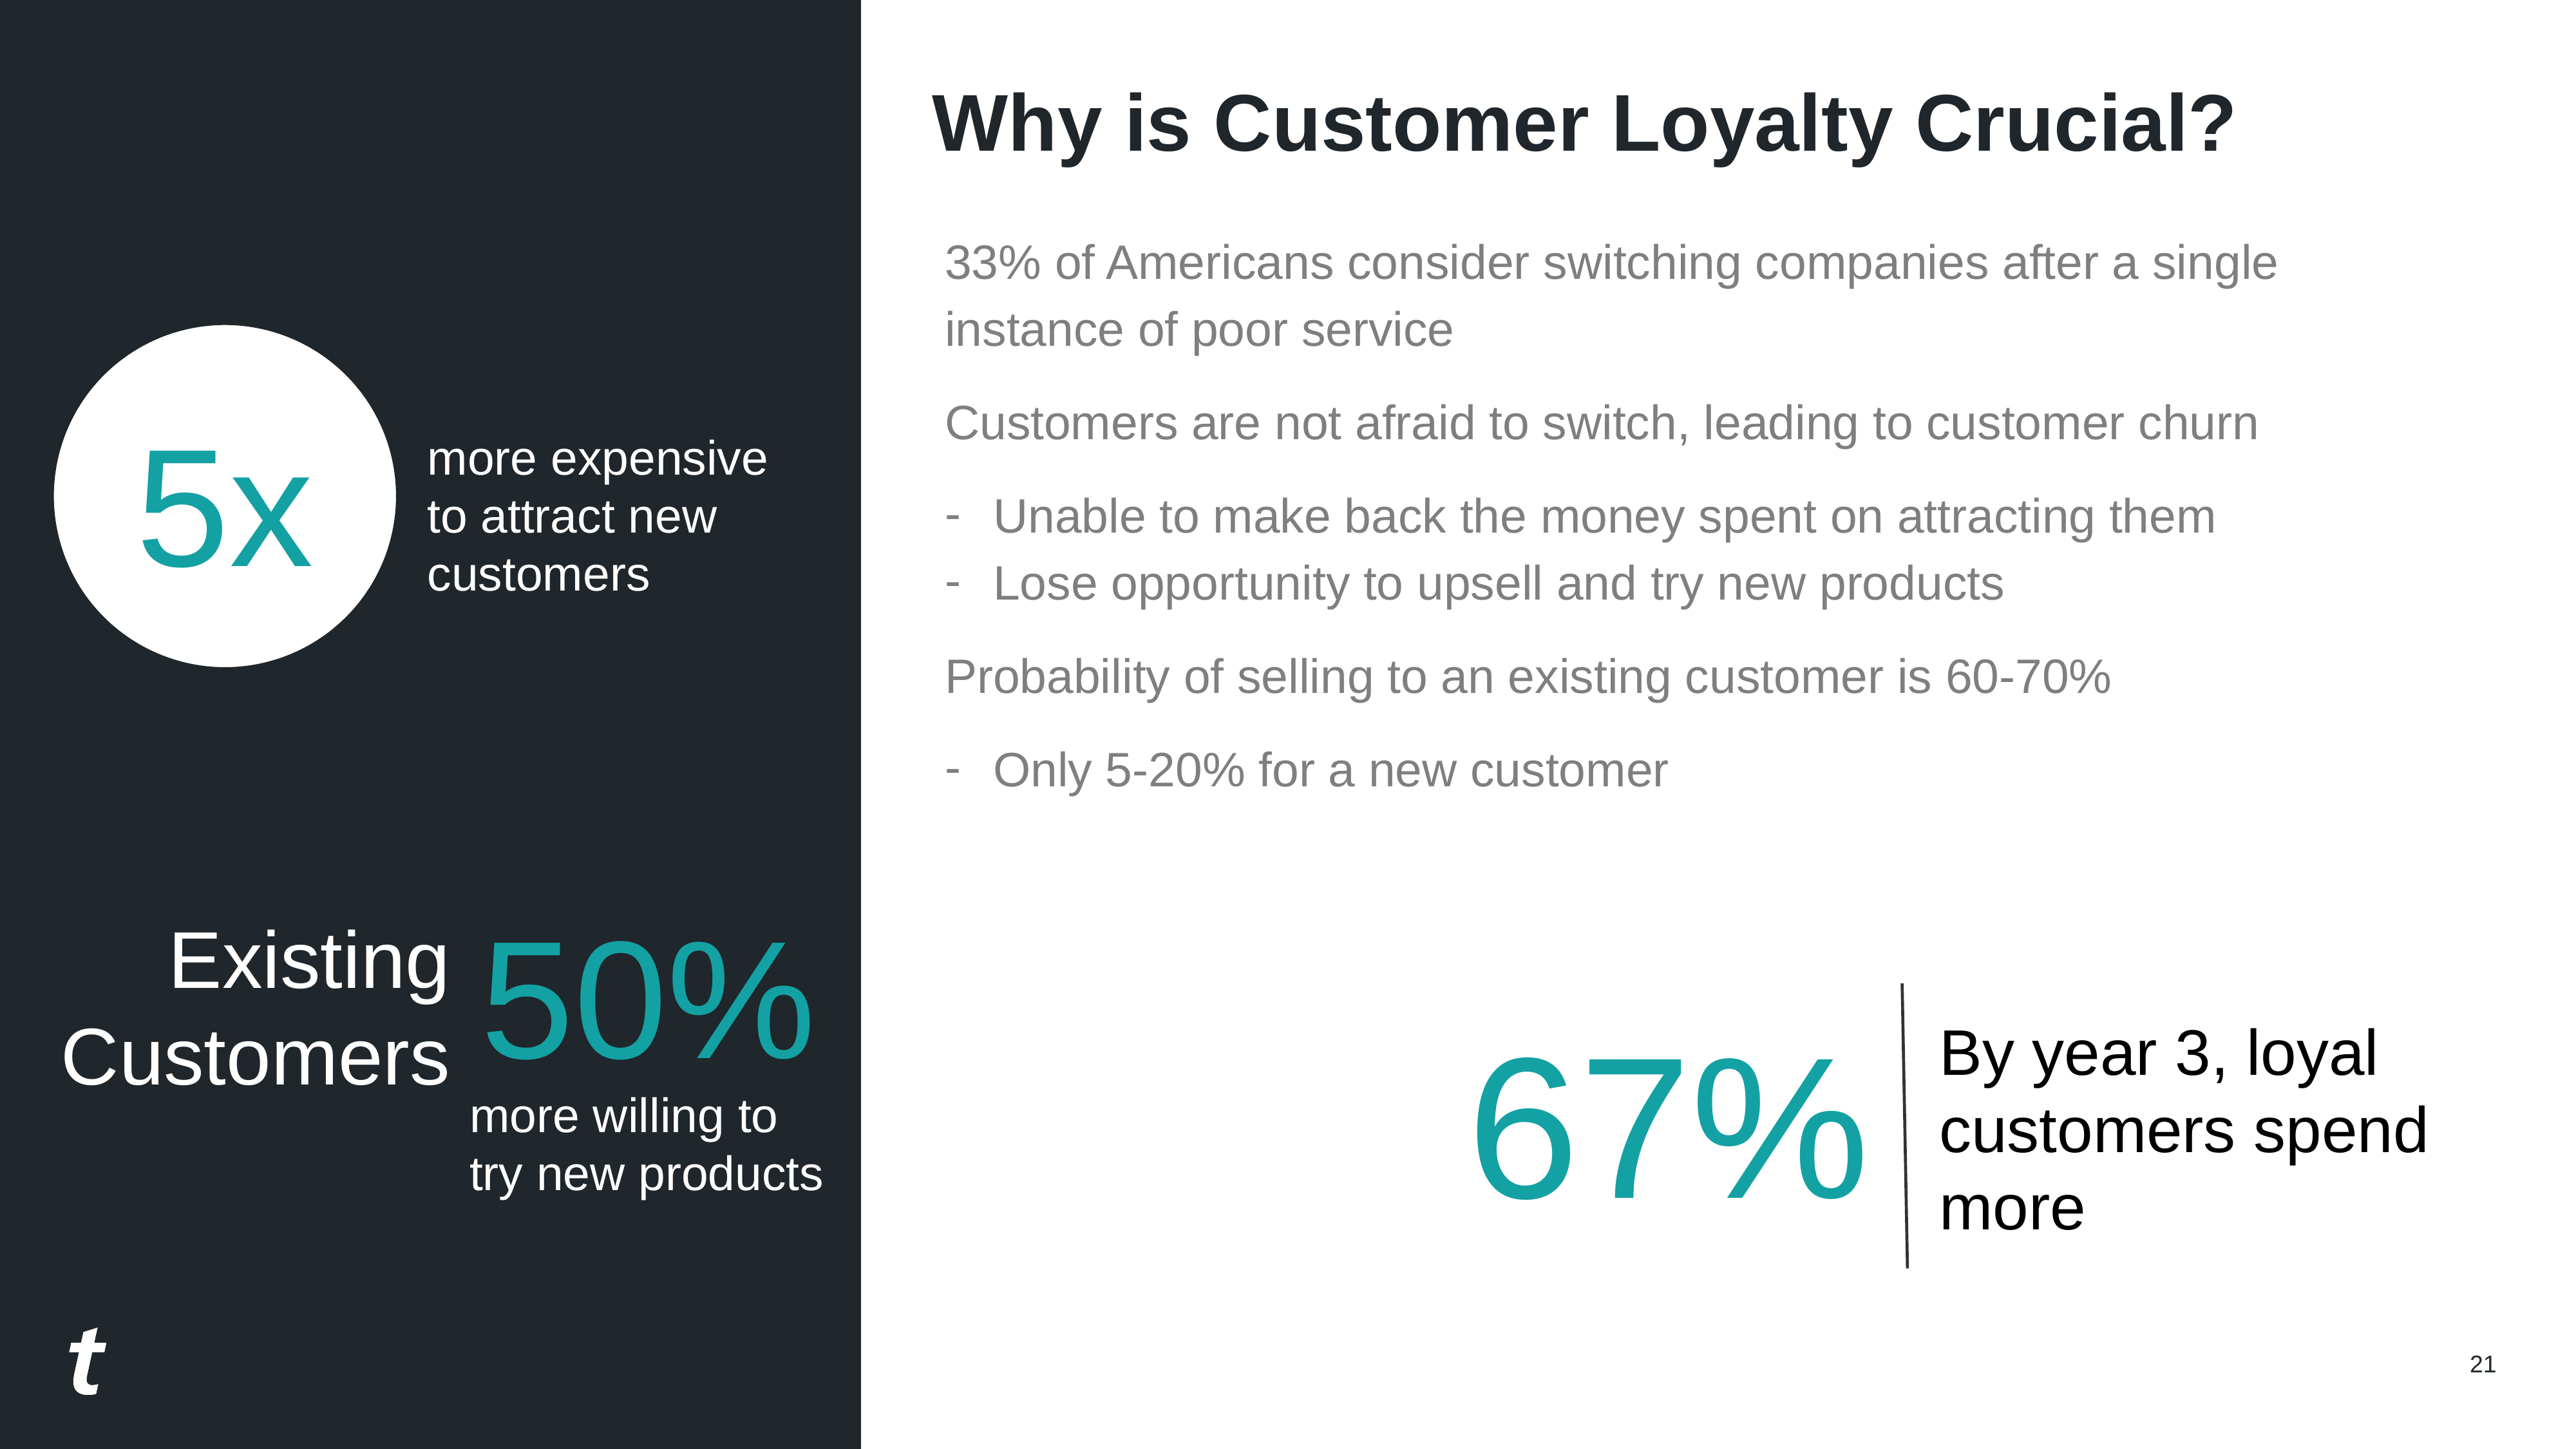

# Why is Customer Loyalty Crucial?
33% of Americans consider switching companies after a single instance of poor service
Customers are not afraid to switch, leading to customer churn
Unable to make back the money spent on attracting them
Lose opportunity to upsell and try new products
Probability of selling to an existing customer is 60-70%
Only 5-20% for a new customer

5x
more expensive
to attract new customers
50%
Existing
Customers

67%
By year 3, loyal
customers spend
more

more willing to
try new products
21